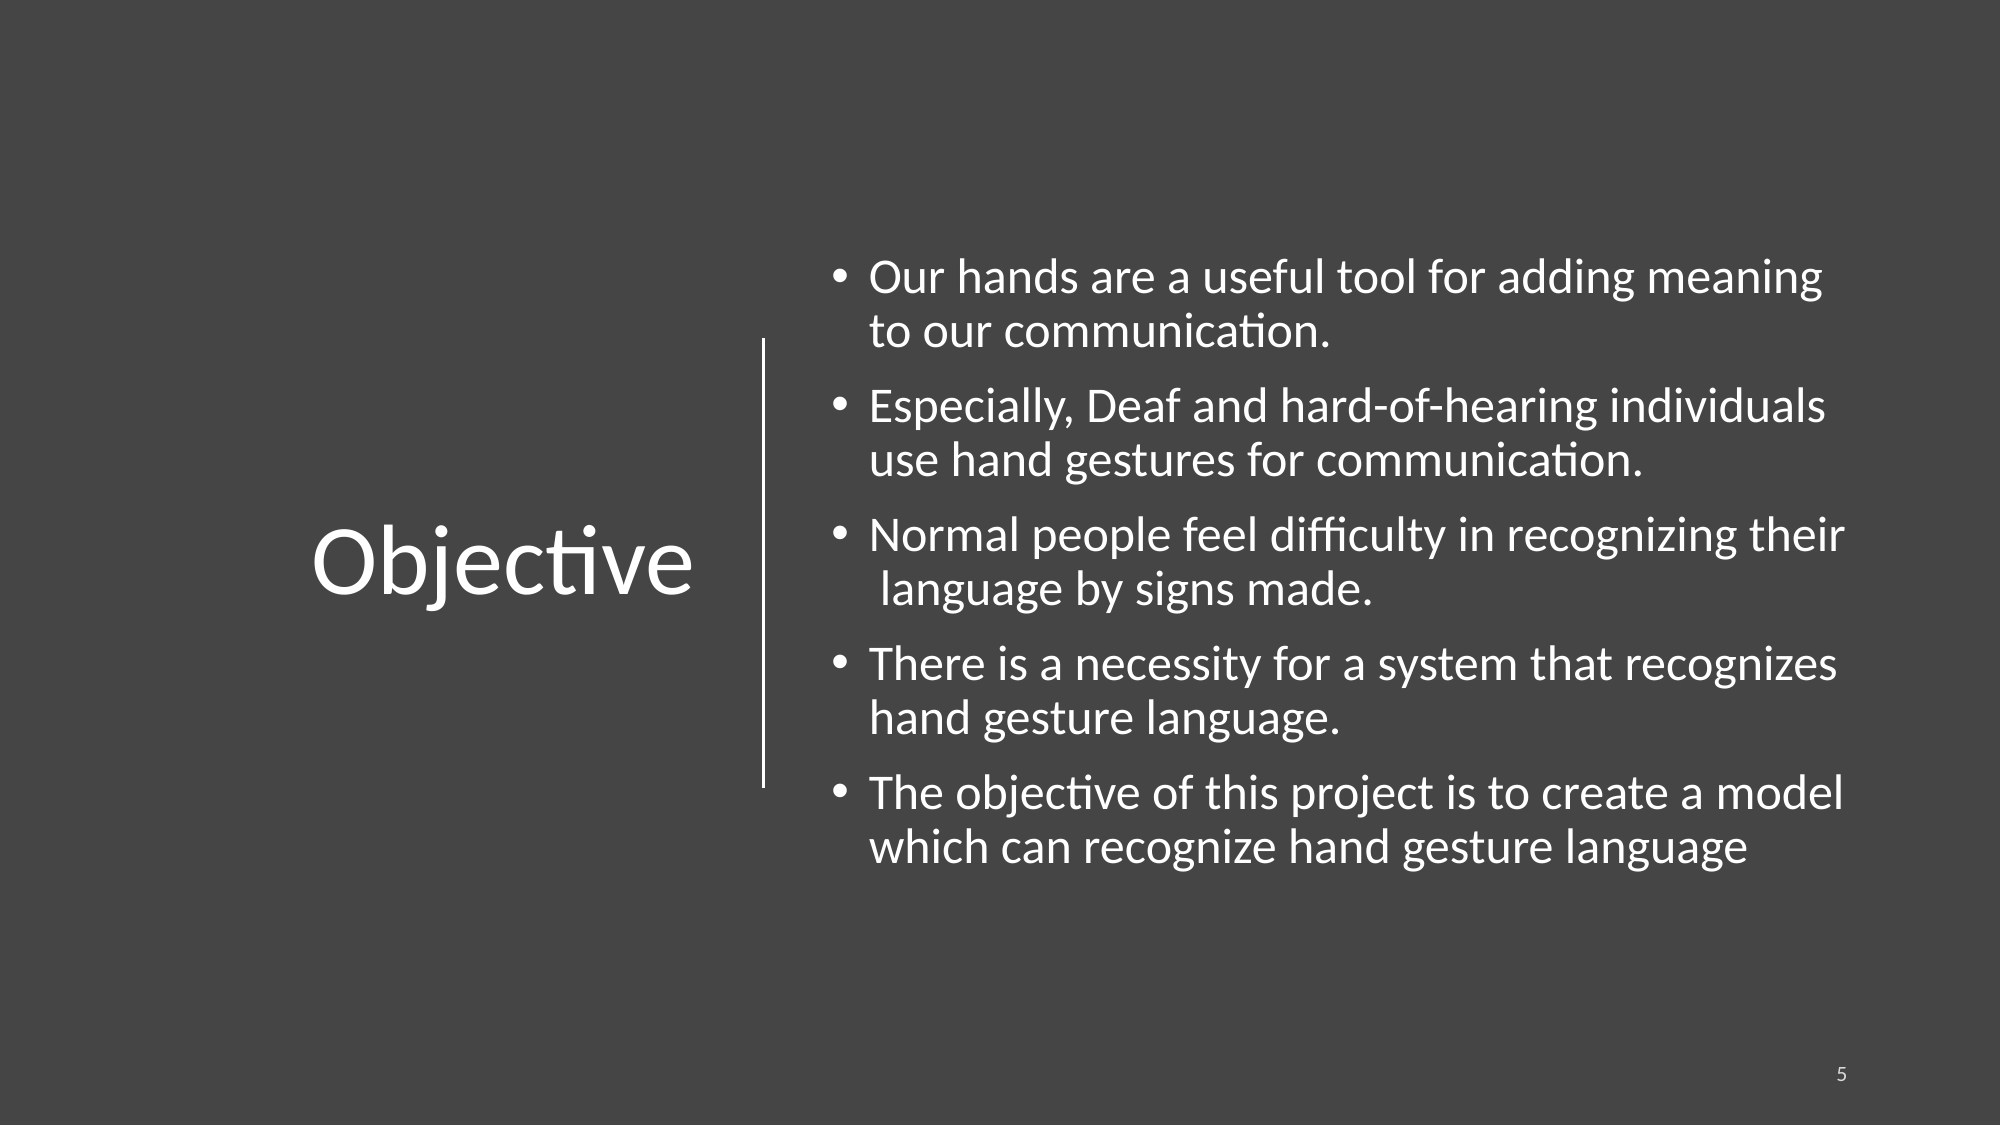

# Objective
Our hands are a useful tool for adding meaning to our communication.
Especially, Deaf and hard-of-hearing individuals use hand gestures for communication.
Normal people feel difficulty in recognizing their language by signs made.
There is a necessity for a system that recognizes hand gesture language.
The objective of this project is to create a model which can recognize hand gesture language
5